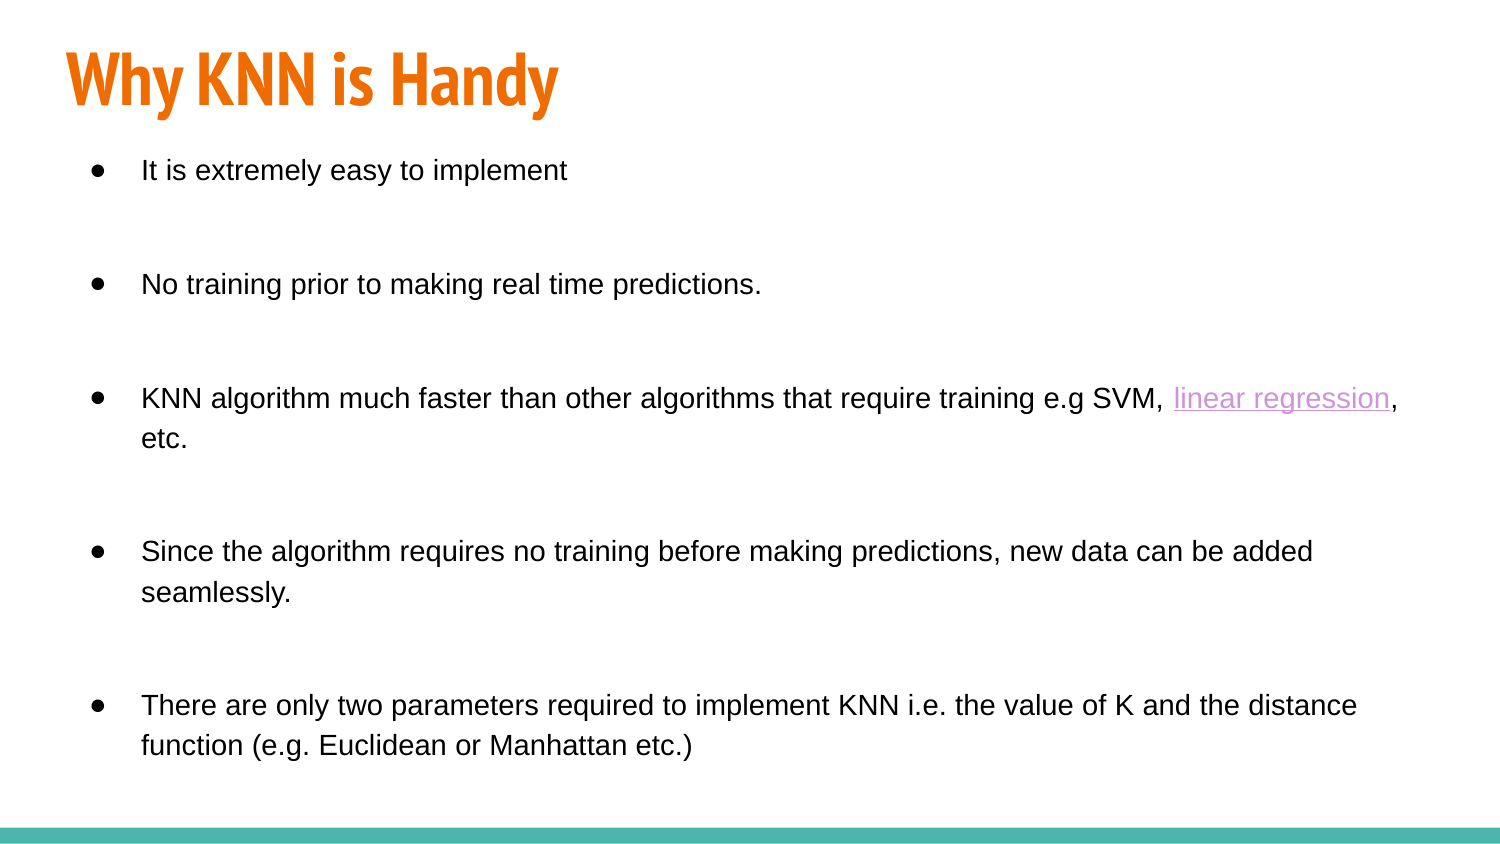

Why KNN is Handy
It is extremely easy to implement

No training prior to making real time predictions.

KNN algorithm much faster than other algorithms that require training e.g SVM, linear regression, etc.

Since the algorithm requires no training before making predictions, new data can be added seamlessly.

There are only two parameters required to implement KNN i.e. the value of K and the distance function (e.g. Euclidean or Manhattan etc.)